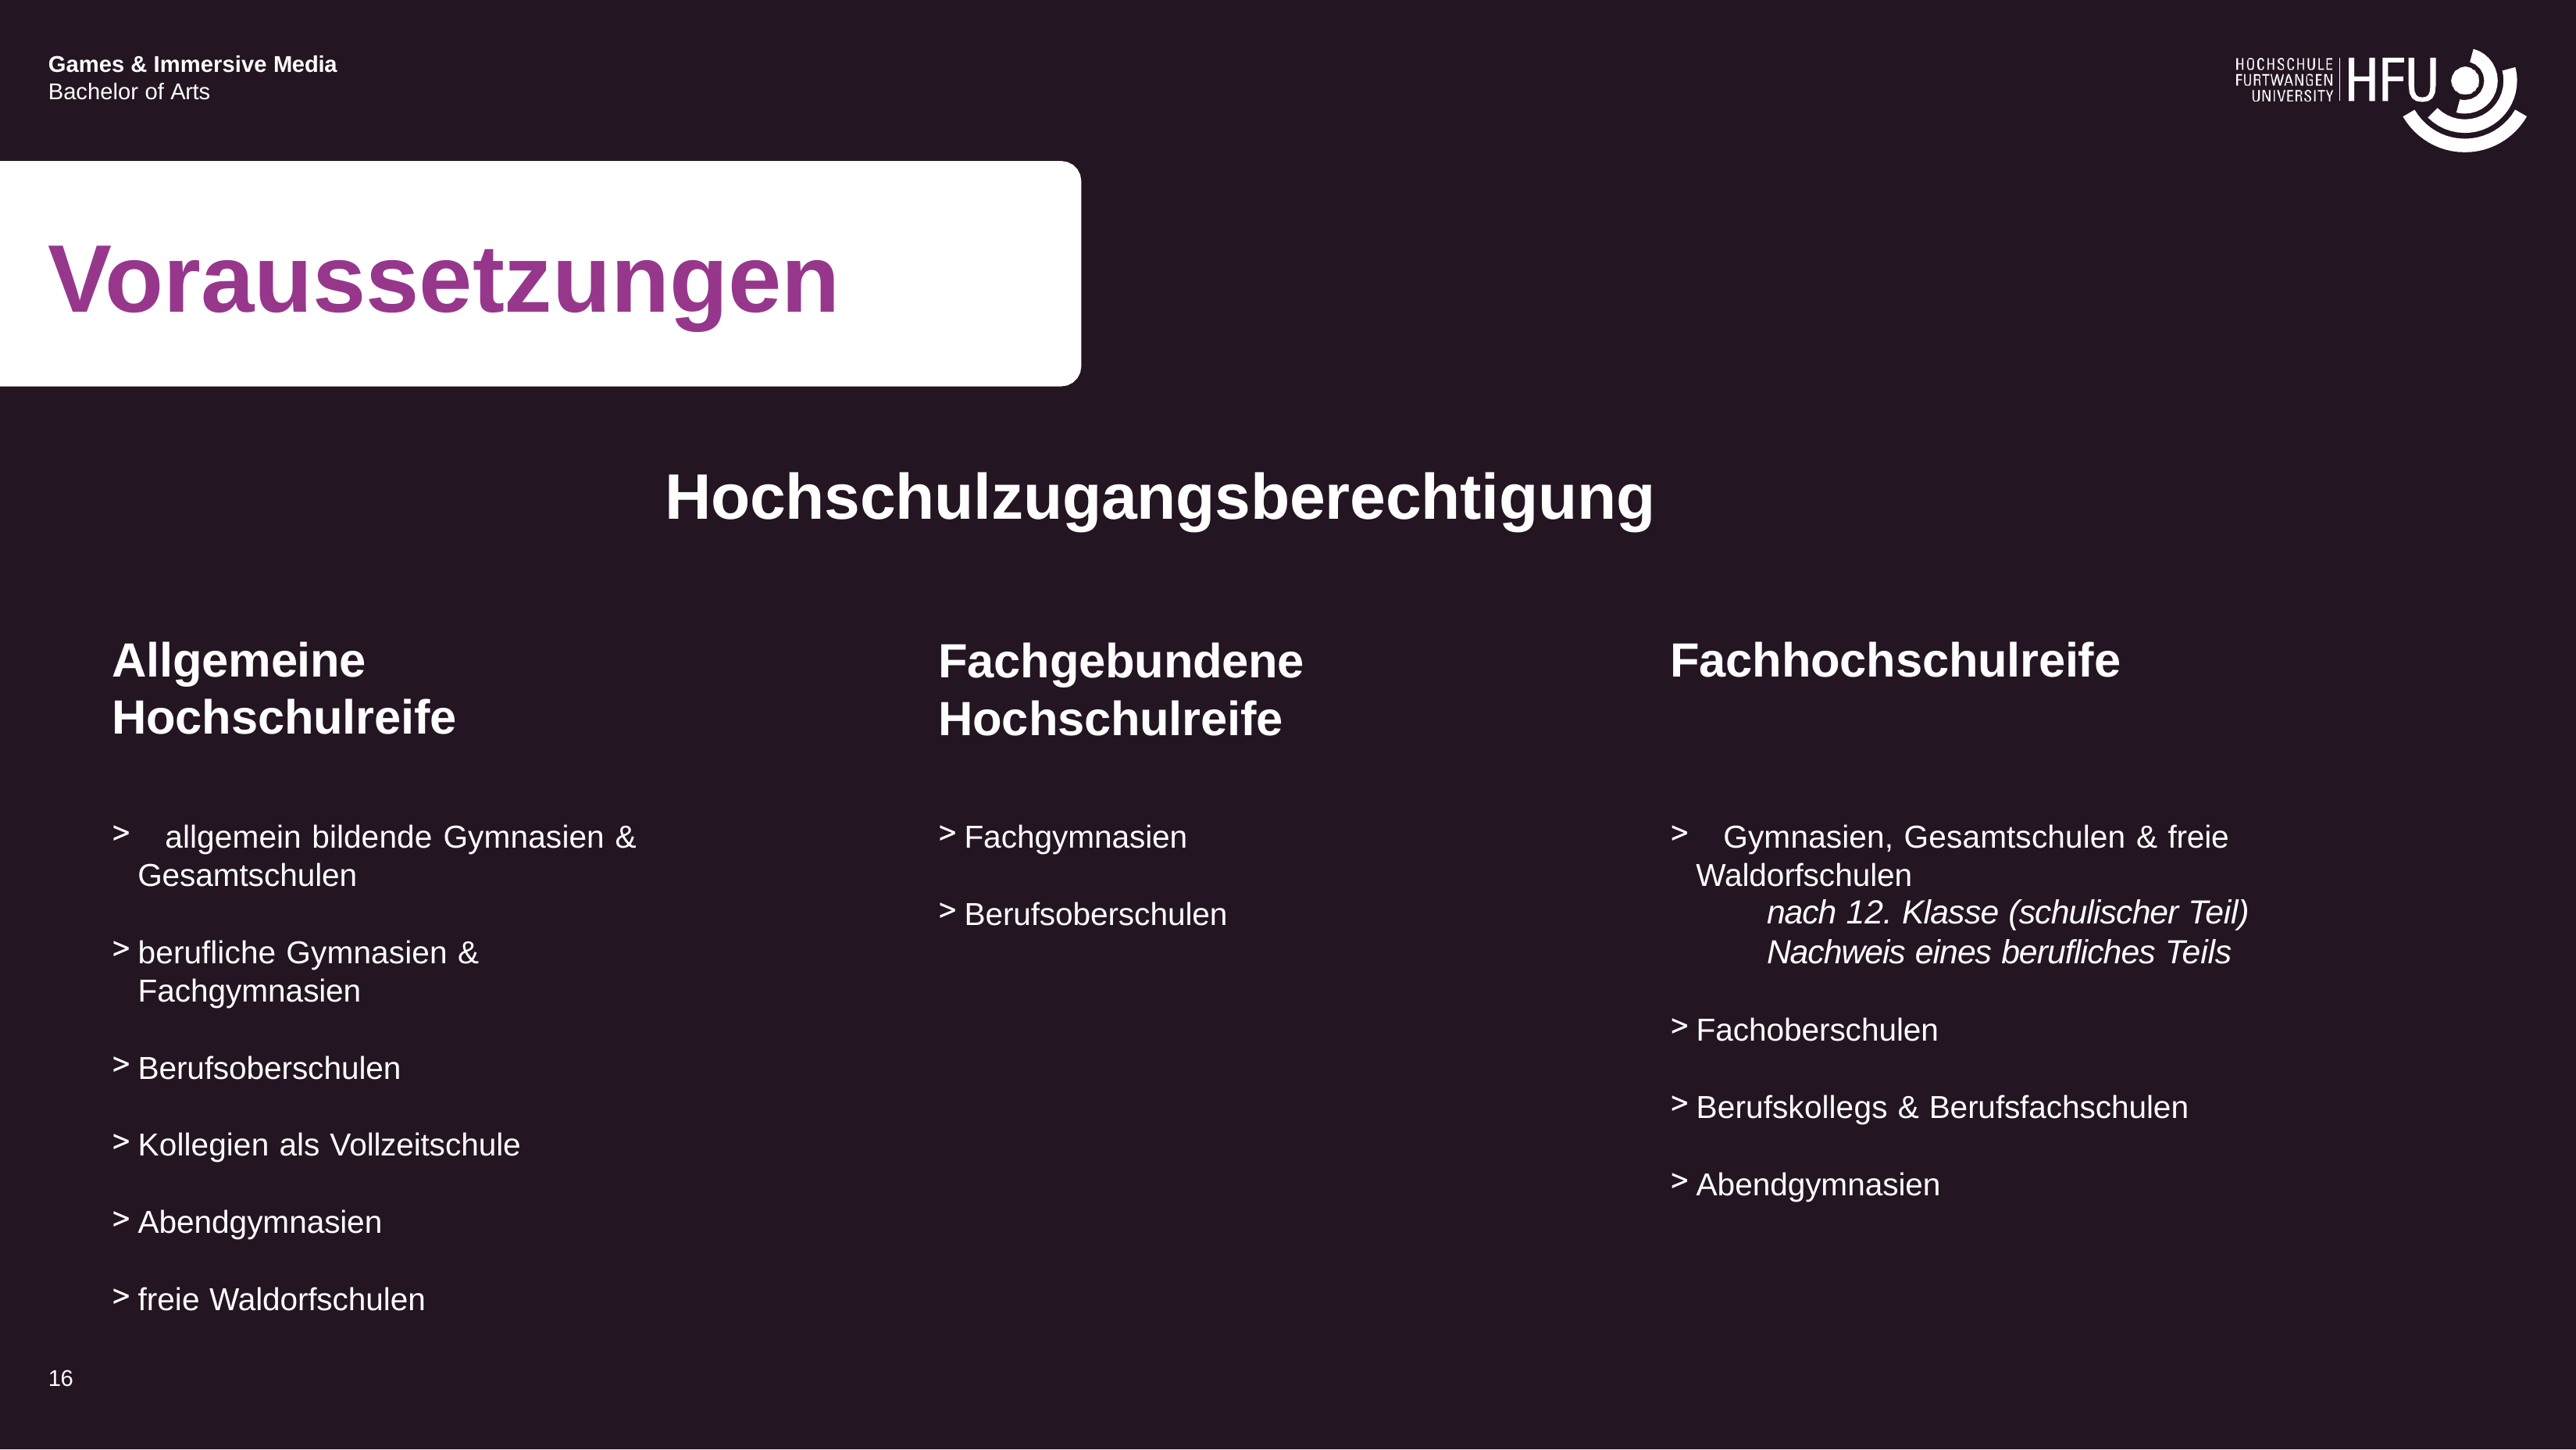

Games & Immersive Media
Bachelor of Arts

# Voraussetzungen
Hochschulzugangsberechtigung
Allgemeine Hochschulreife
Fachhochschulreife
Fachgebundene Hochschulreife
	allgemein bildende Gymnasien & Gesamtschulen
berufliche Gymnasien & Fachgymnasien
Berufsoberschulen
Kollegien als Vollzeitschule
Abendgymnasien
freie Waldorfschulen
Fachgymnasien
Berufsoberschulen
	Gymnasien, Gesamtschulen & freie Waldorfschulen
nach 12. Klasse (schulischer Teil)
Nachweis eines berufliches Teils
Fachoberschulen
Berufskollegs & Berufsfachschulen
Abendgymnasien
16